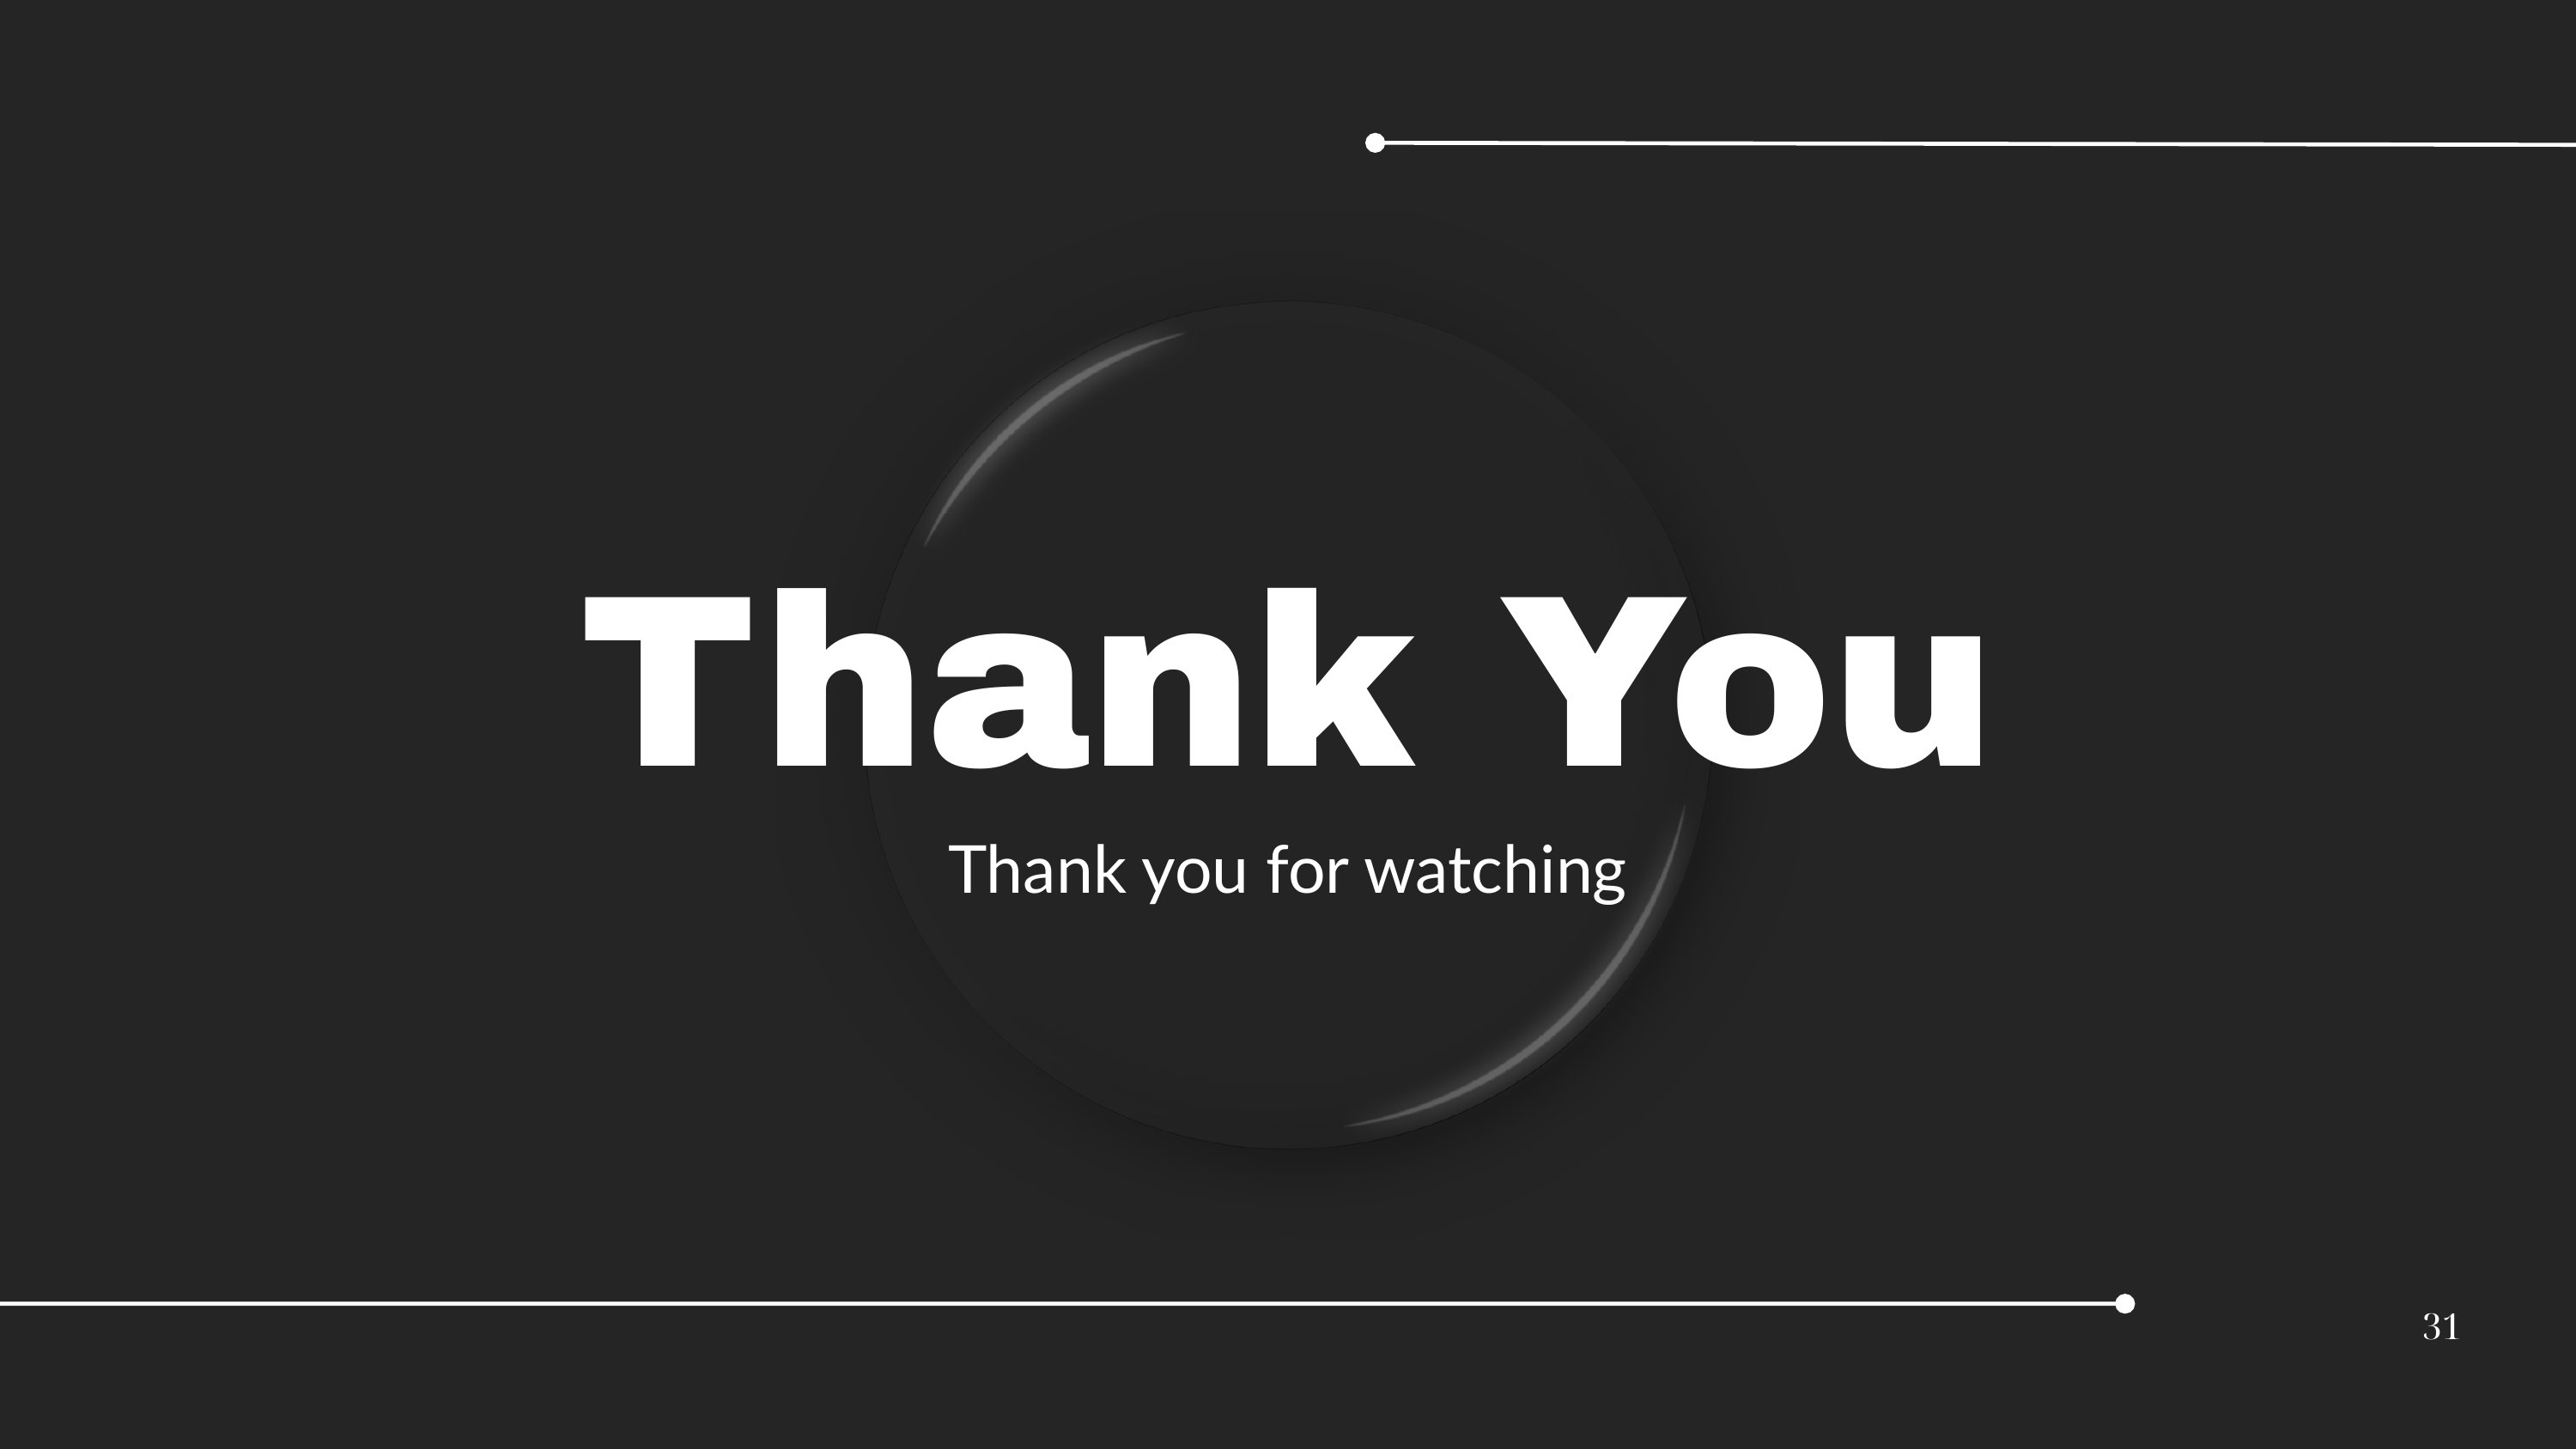

Thank You
Thank you for watching
31